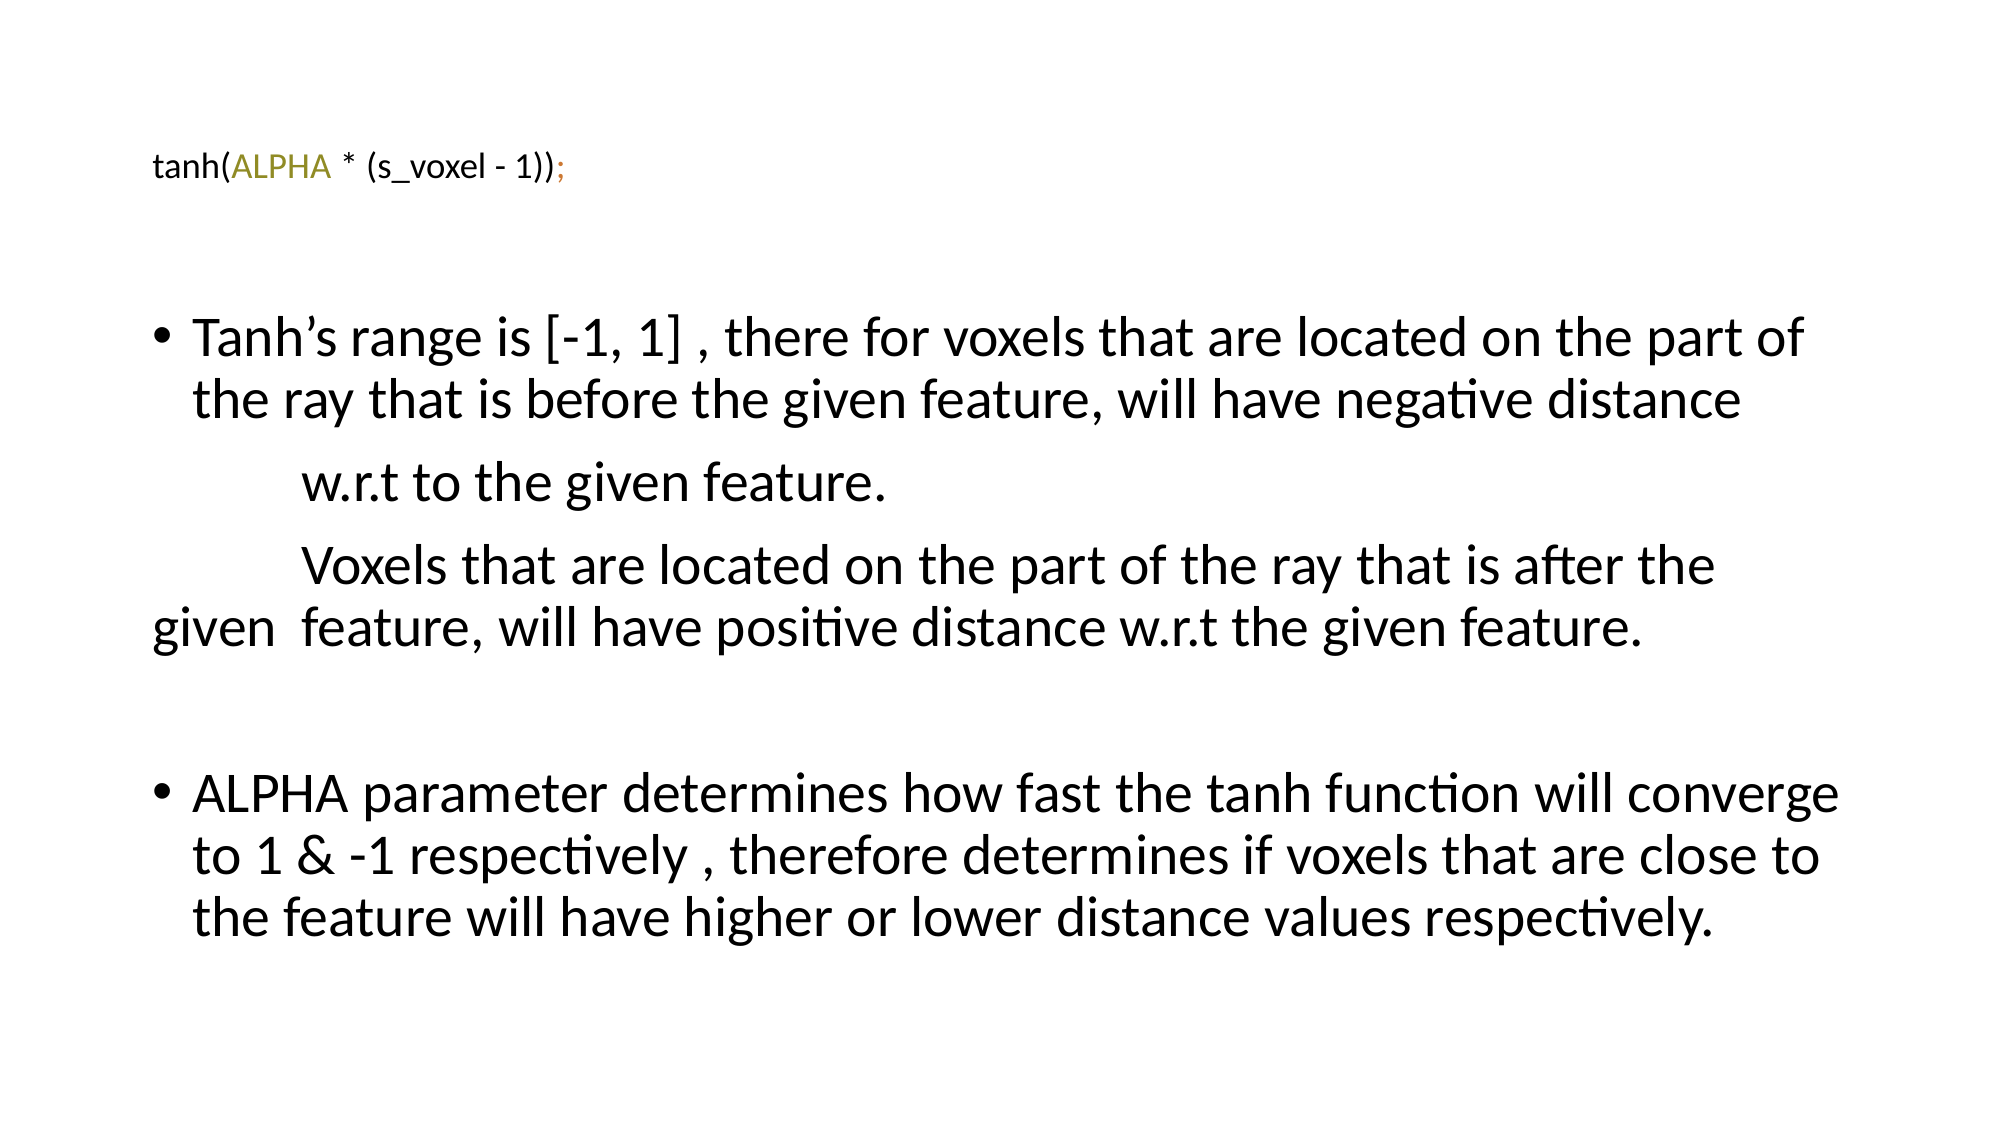

# tanh(ALPHA * (s_voxel - 1));
Tanh’s range is [-1, 1] , there for voxels that are located on the part of 	the ray that is before the given feature, will have negative distance
	w.r.t to the given feature.
	Voxels that are located on the part of the ray that is after the 	given 	feature, will have positive distance w.r.t the given feature.

ALPHA parameter determines how fast the tanh function will converge to 1 & -1 respectively , therefore determines if voxels that are close to the feature will have higher or lower distance values respectively.